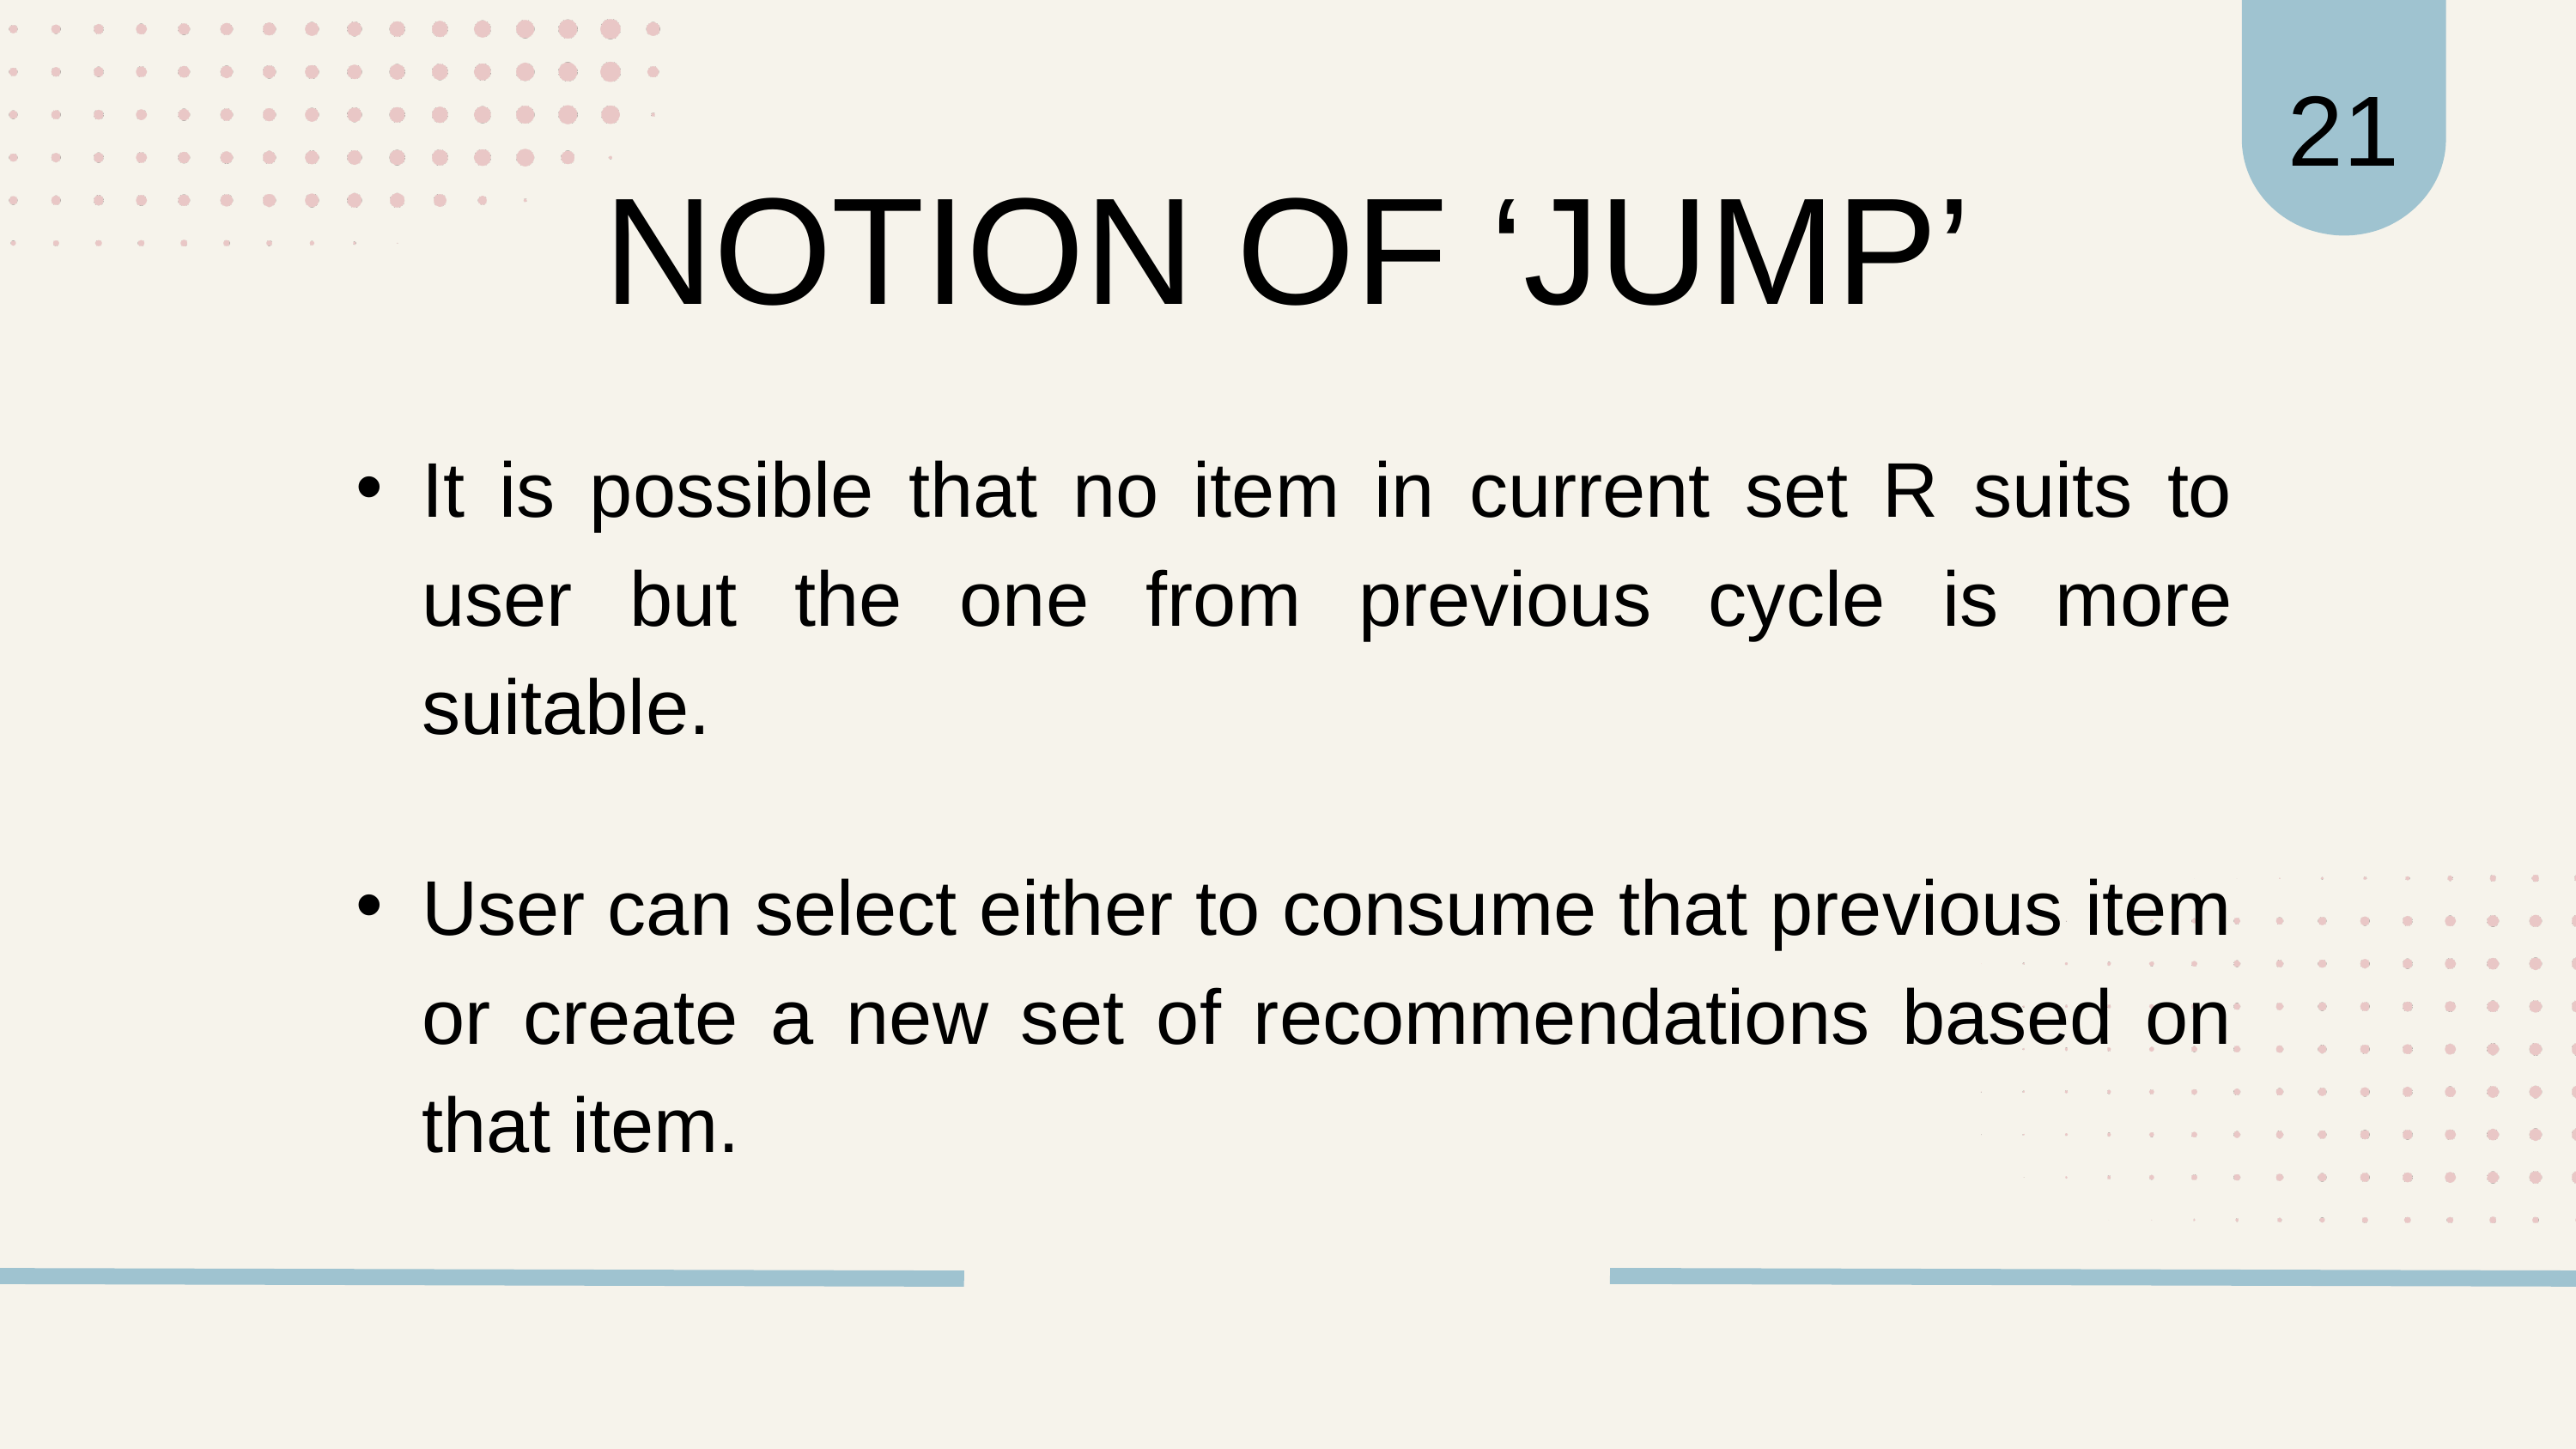

21

NOTION OF ‘JUMP’
It is possible that no item in current set R suits to user but the one from previous cycle is more suitable.

User can select either to consume that previous item or create a new set of recommendations based on that item.